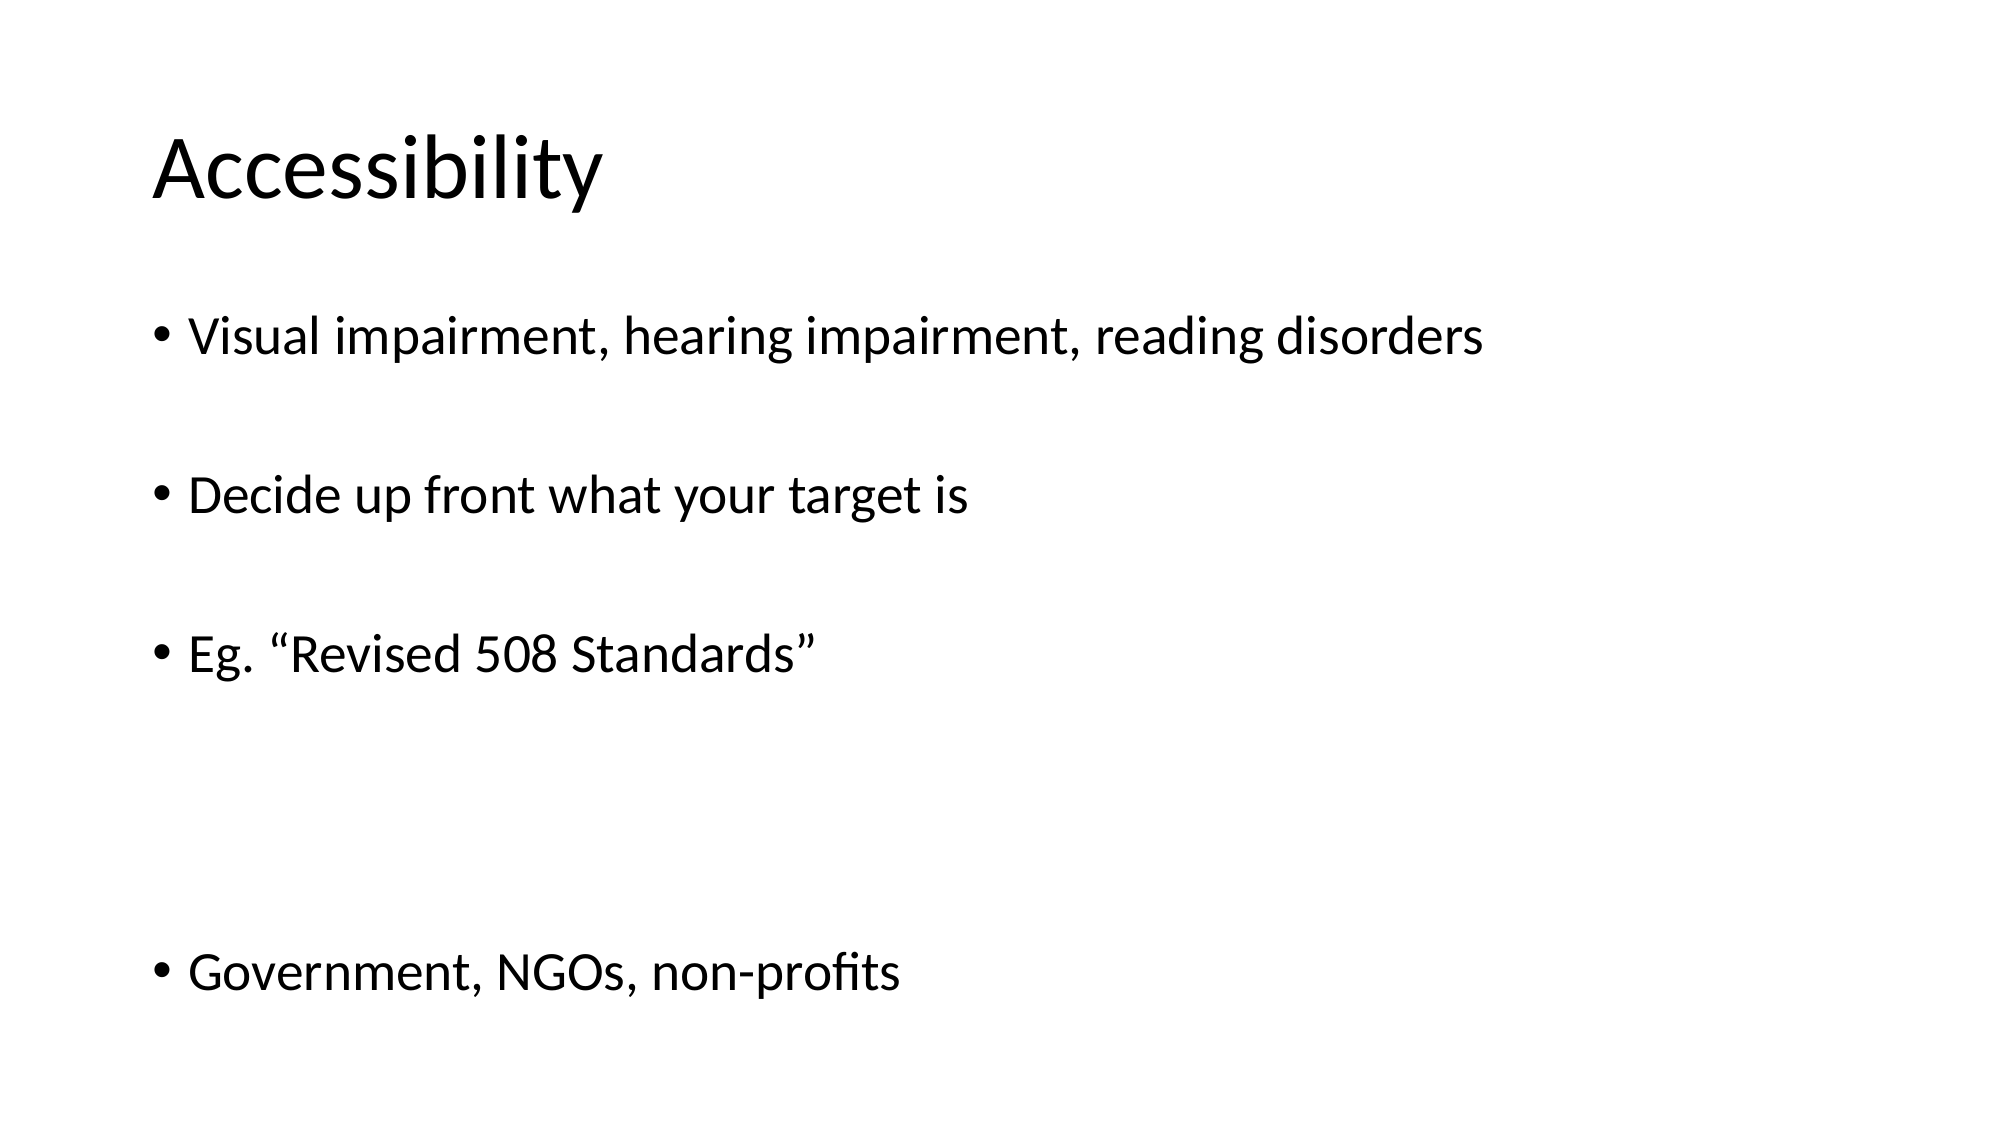

# Accessibility
Visual impairment, hearing impairment, reading disorders

Decide up front what your target is

Eg. “Revised 508 Standards”

Government, NGOs, non-profits